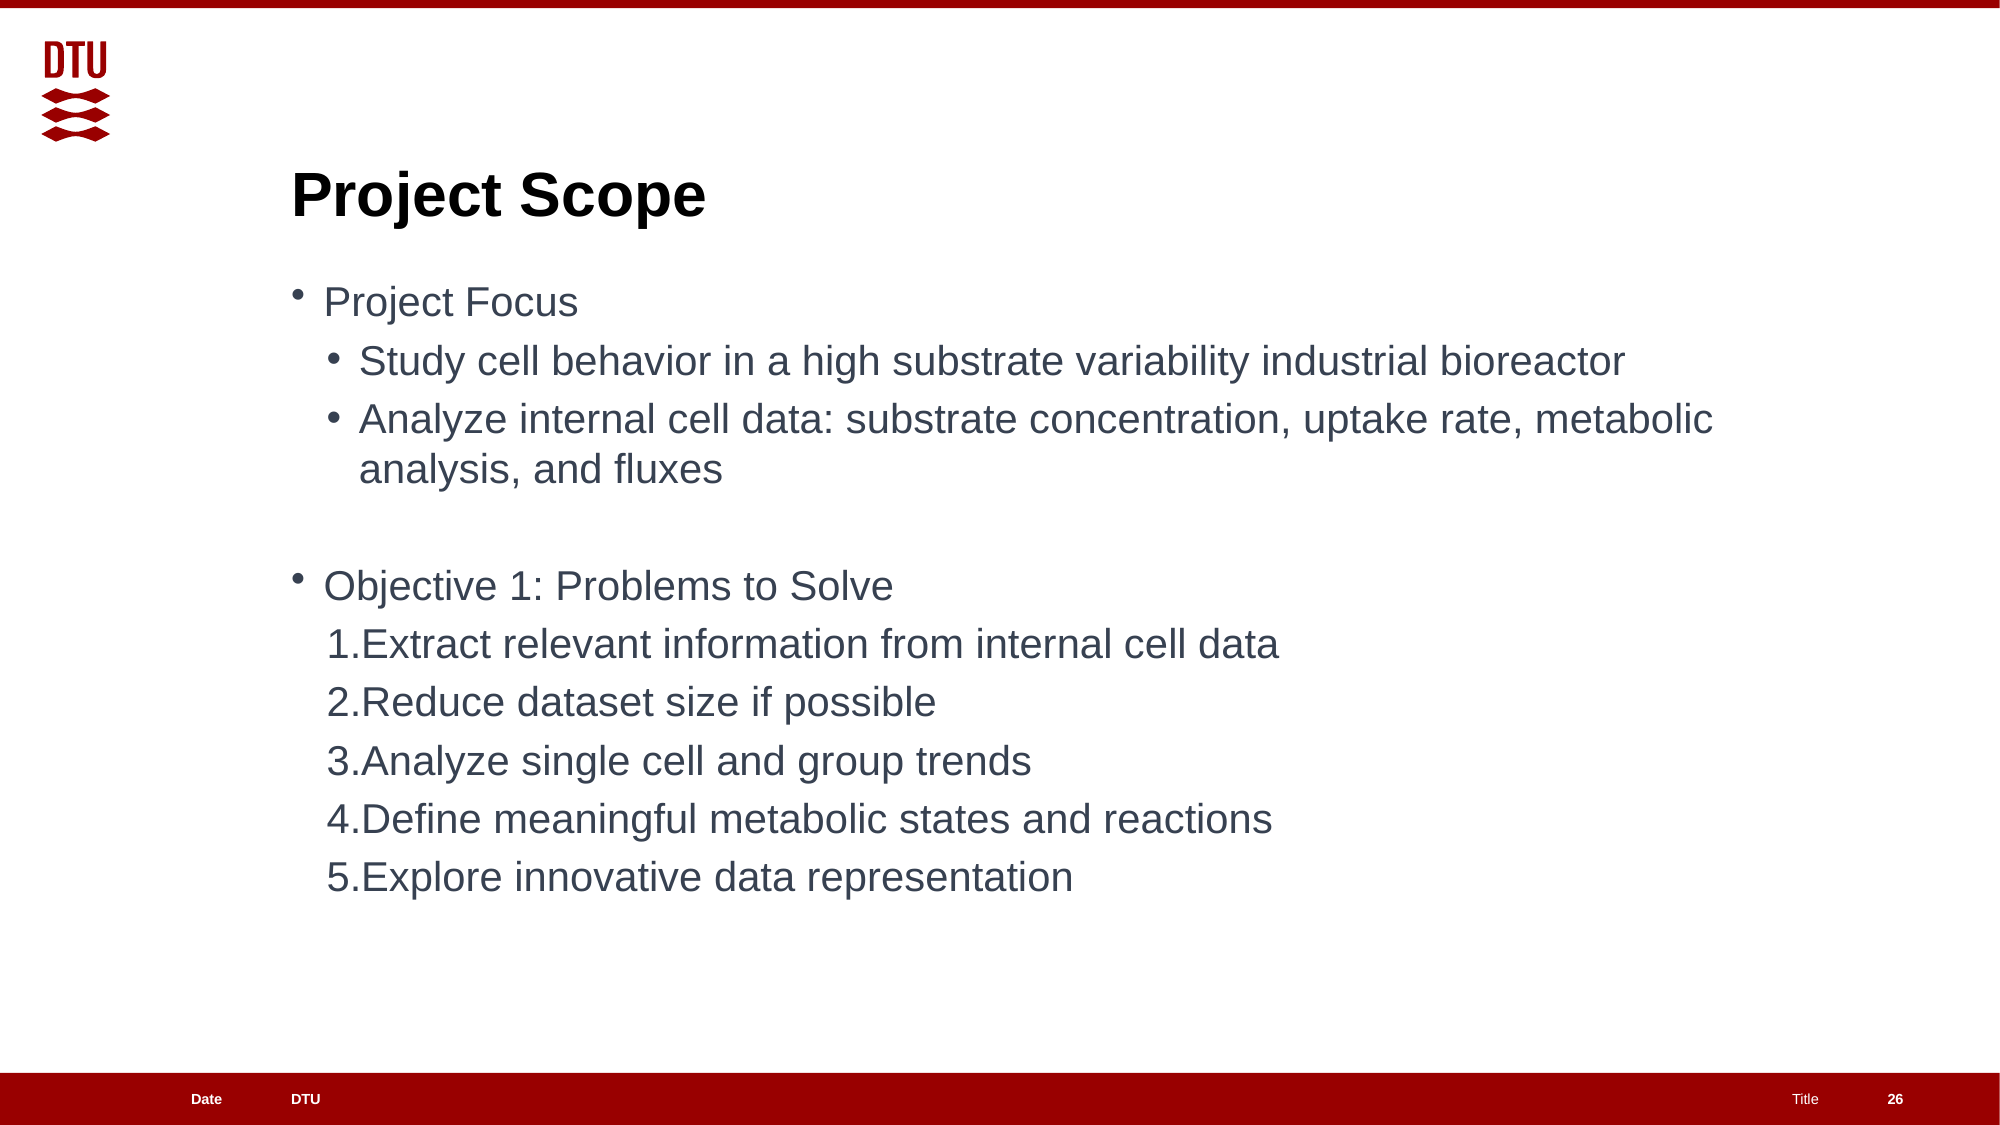

# Project Scope
Project Focus
Study cell behavior in a high substrate variability industrial bioreactor
Analyze internal cell data: substrate concentration, uptake rate, metabolic analysis, and fluxes

Objective 1: Problems to Solve
Extract relevant information from internal cell data
Reduce dataset size if possible
Analyze single cell and group trends
Define meaningful metabolic states and reactions
Explore innovative data representation

26